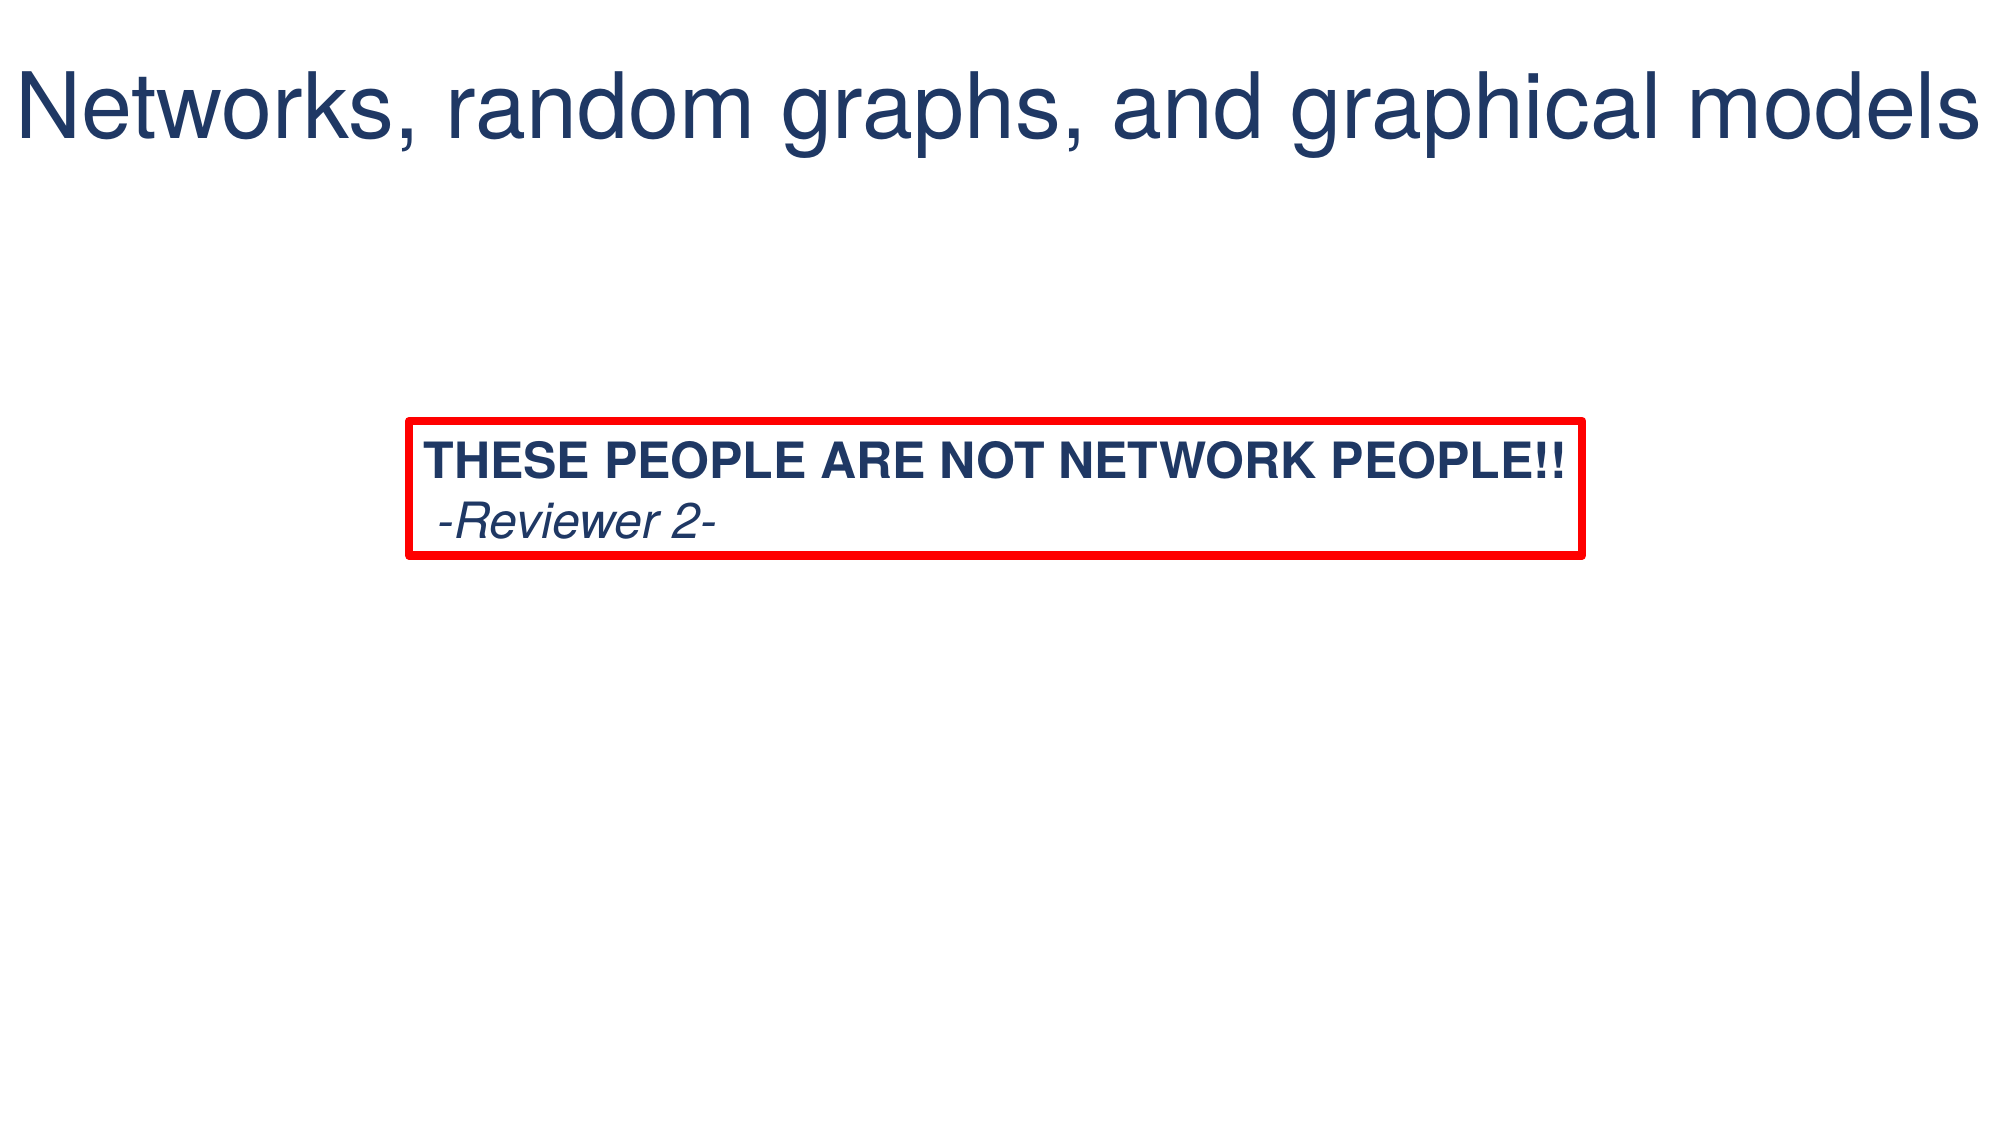

# Networks, random graphs, and graphical models
THESE PEOPLE ARE NOT NETWORK PEOPLE!!
 -Reviewer 2-